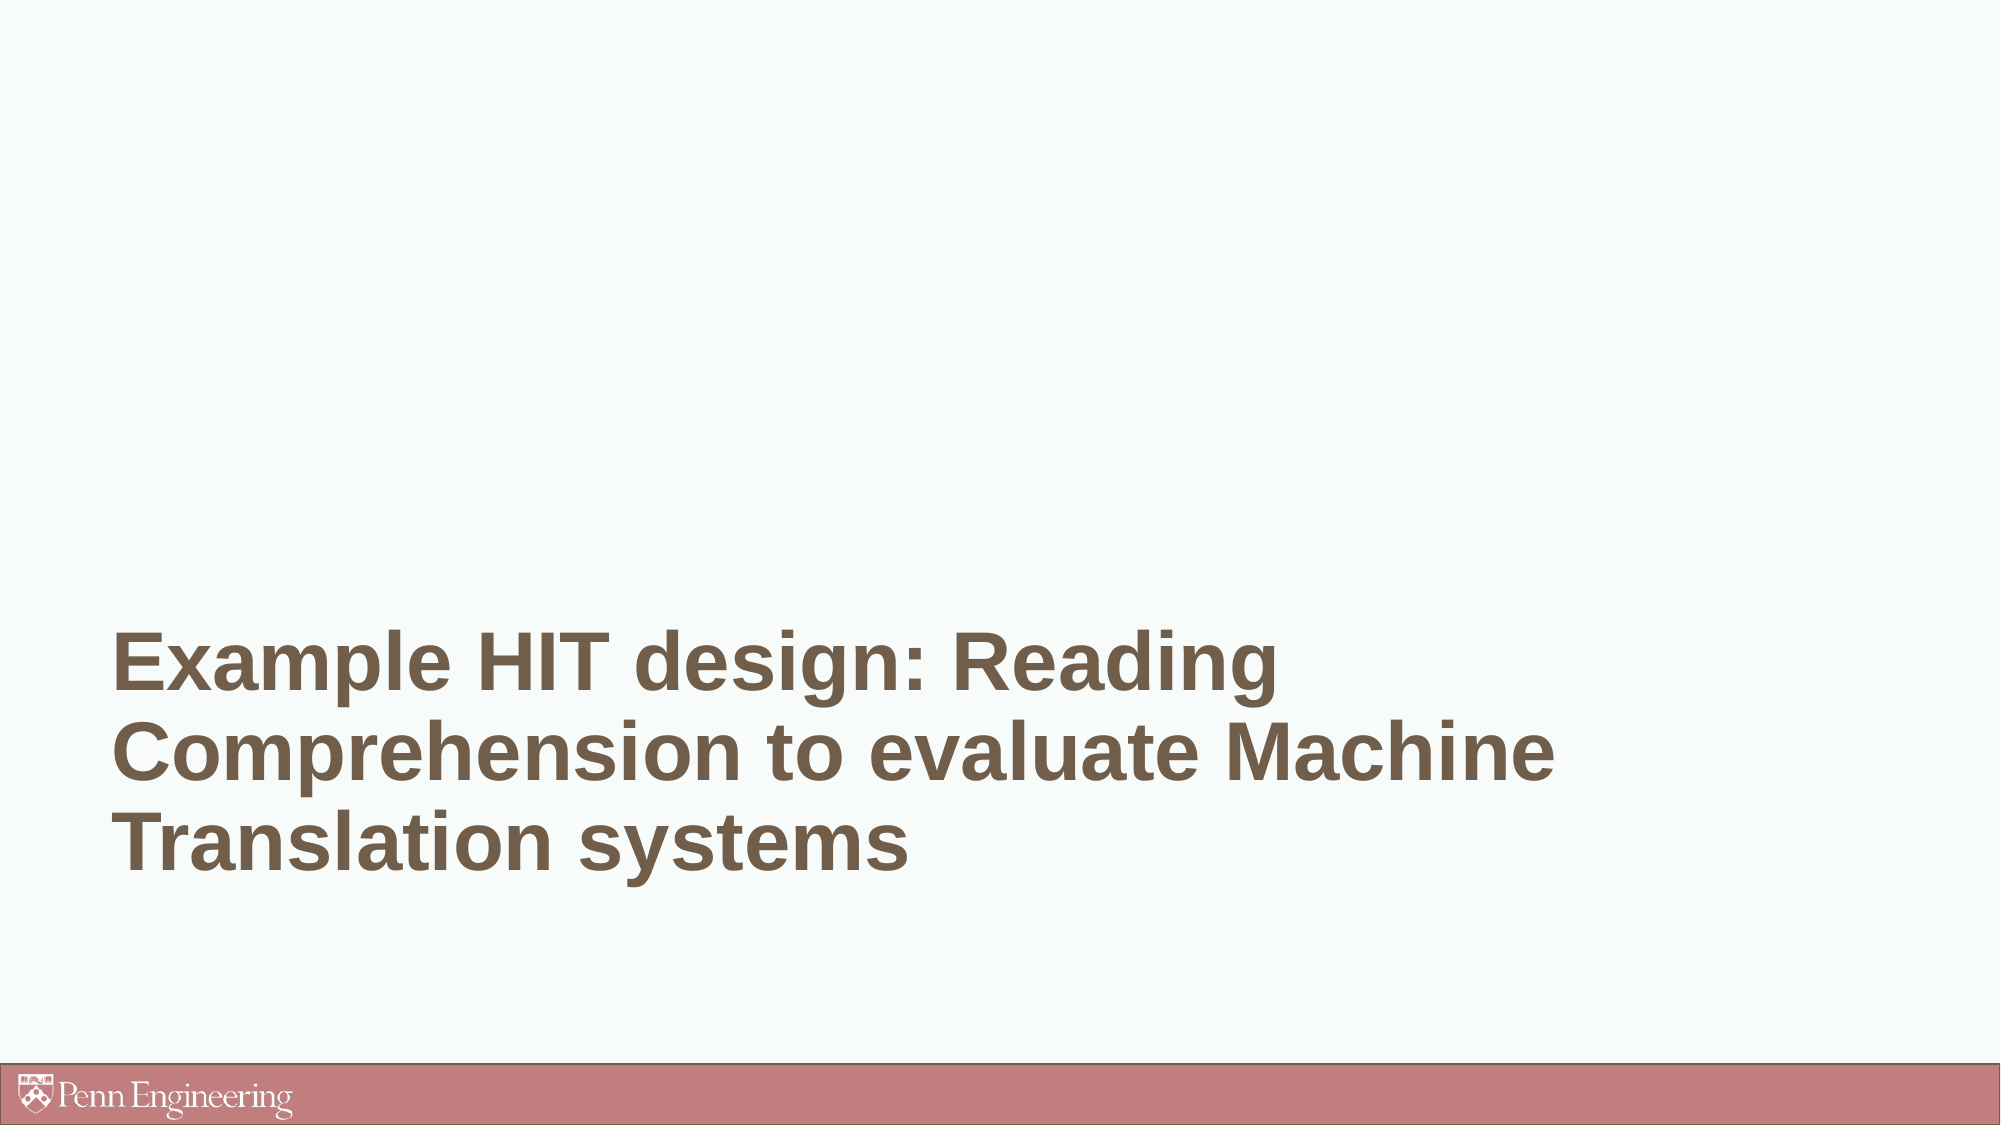

# Example HIT design: Reading Comprehension to evaluate Machine Translation systems